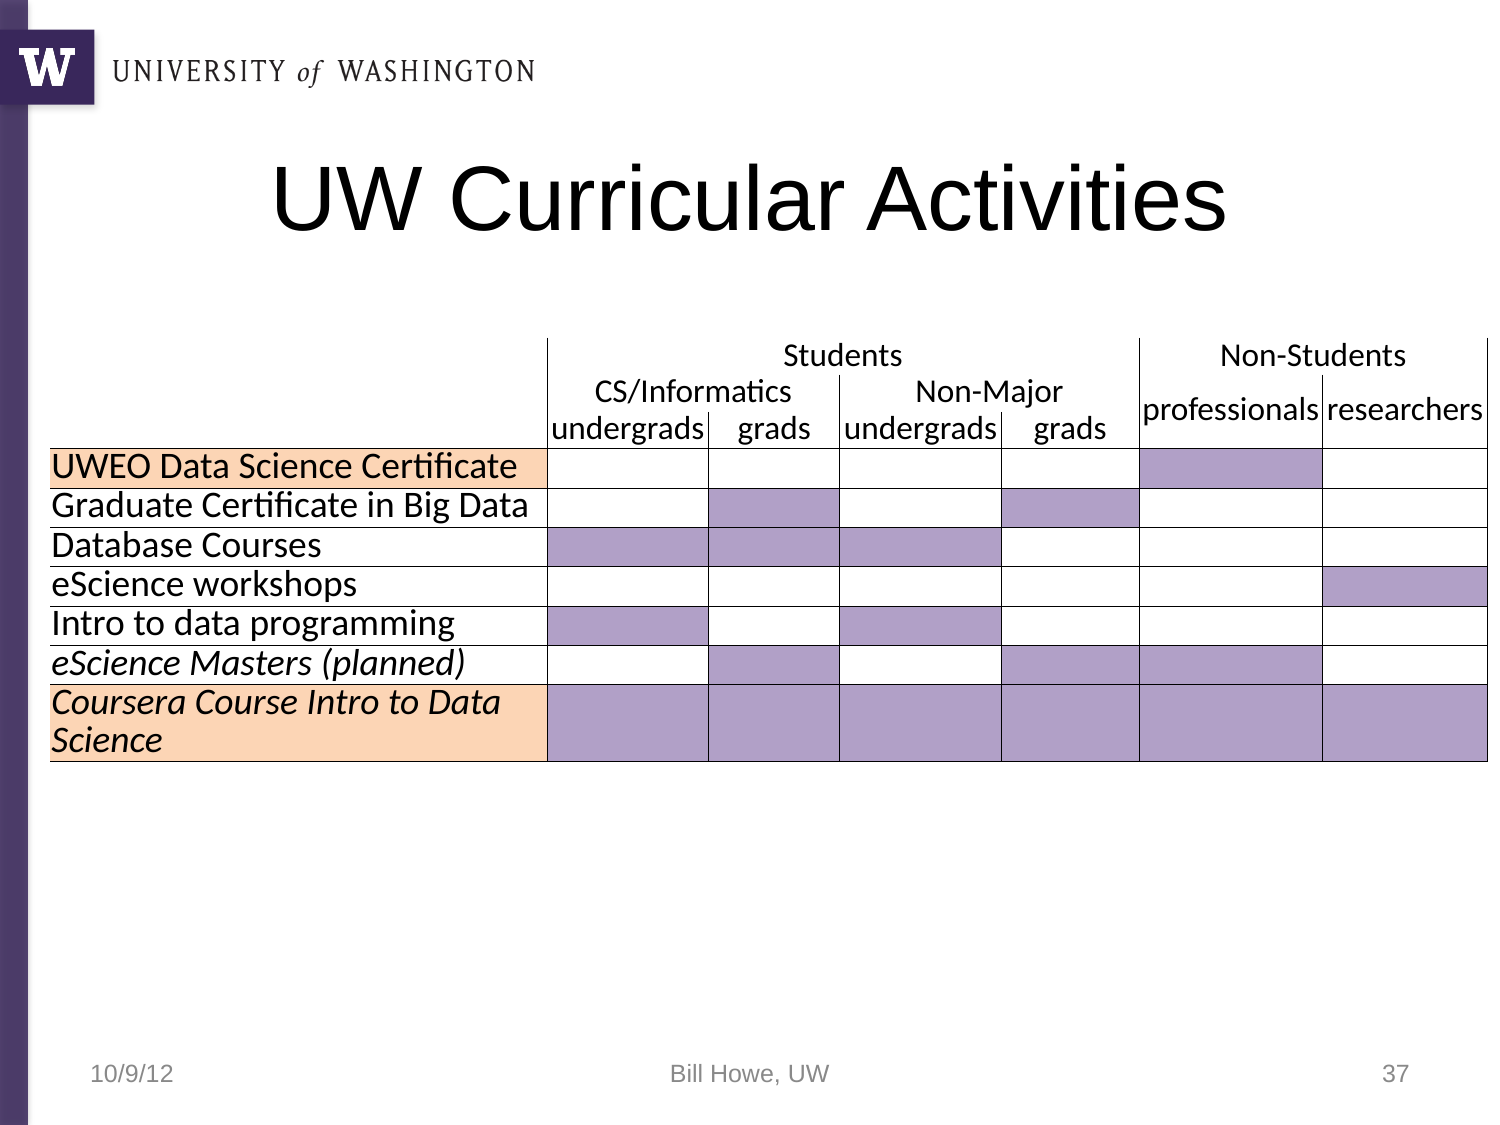

# UW Curricular Activities
|  | Students |  |  |  | Non-Students |  |
| --- | --- | --- | --- | --- | --- | --- |
|  | CS/Informatics |  | Non-Major |  | professionals | researchers |
|  | undergrads | grads | undergrads | grads |  |  |
| UWEO Data Science Certificate |  |  |  |  |  |  |
| Graduate Certificate in Big Data |  |  |  |  |  |  |
| Database Courses |  |  |  |  |  |  |
| eScience workshops |  |  |  |  |  |  |
| Intro to data programming |  |  |  |  |  |  |
| eScience Masters (planned) |  |  |  |  |  |  |
| Coursera Course Intro to Data Science |  |  |  |  |  |  |
10/9/12
Bill Howe, UW
37